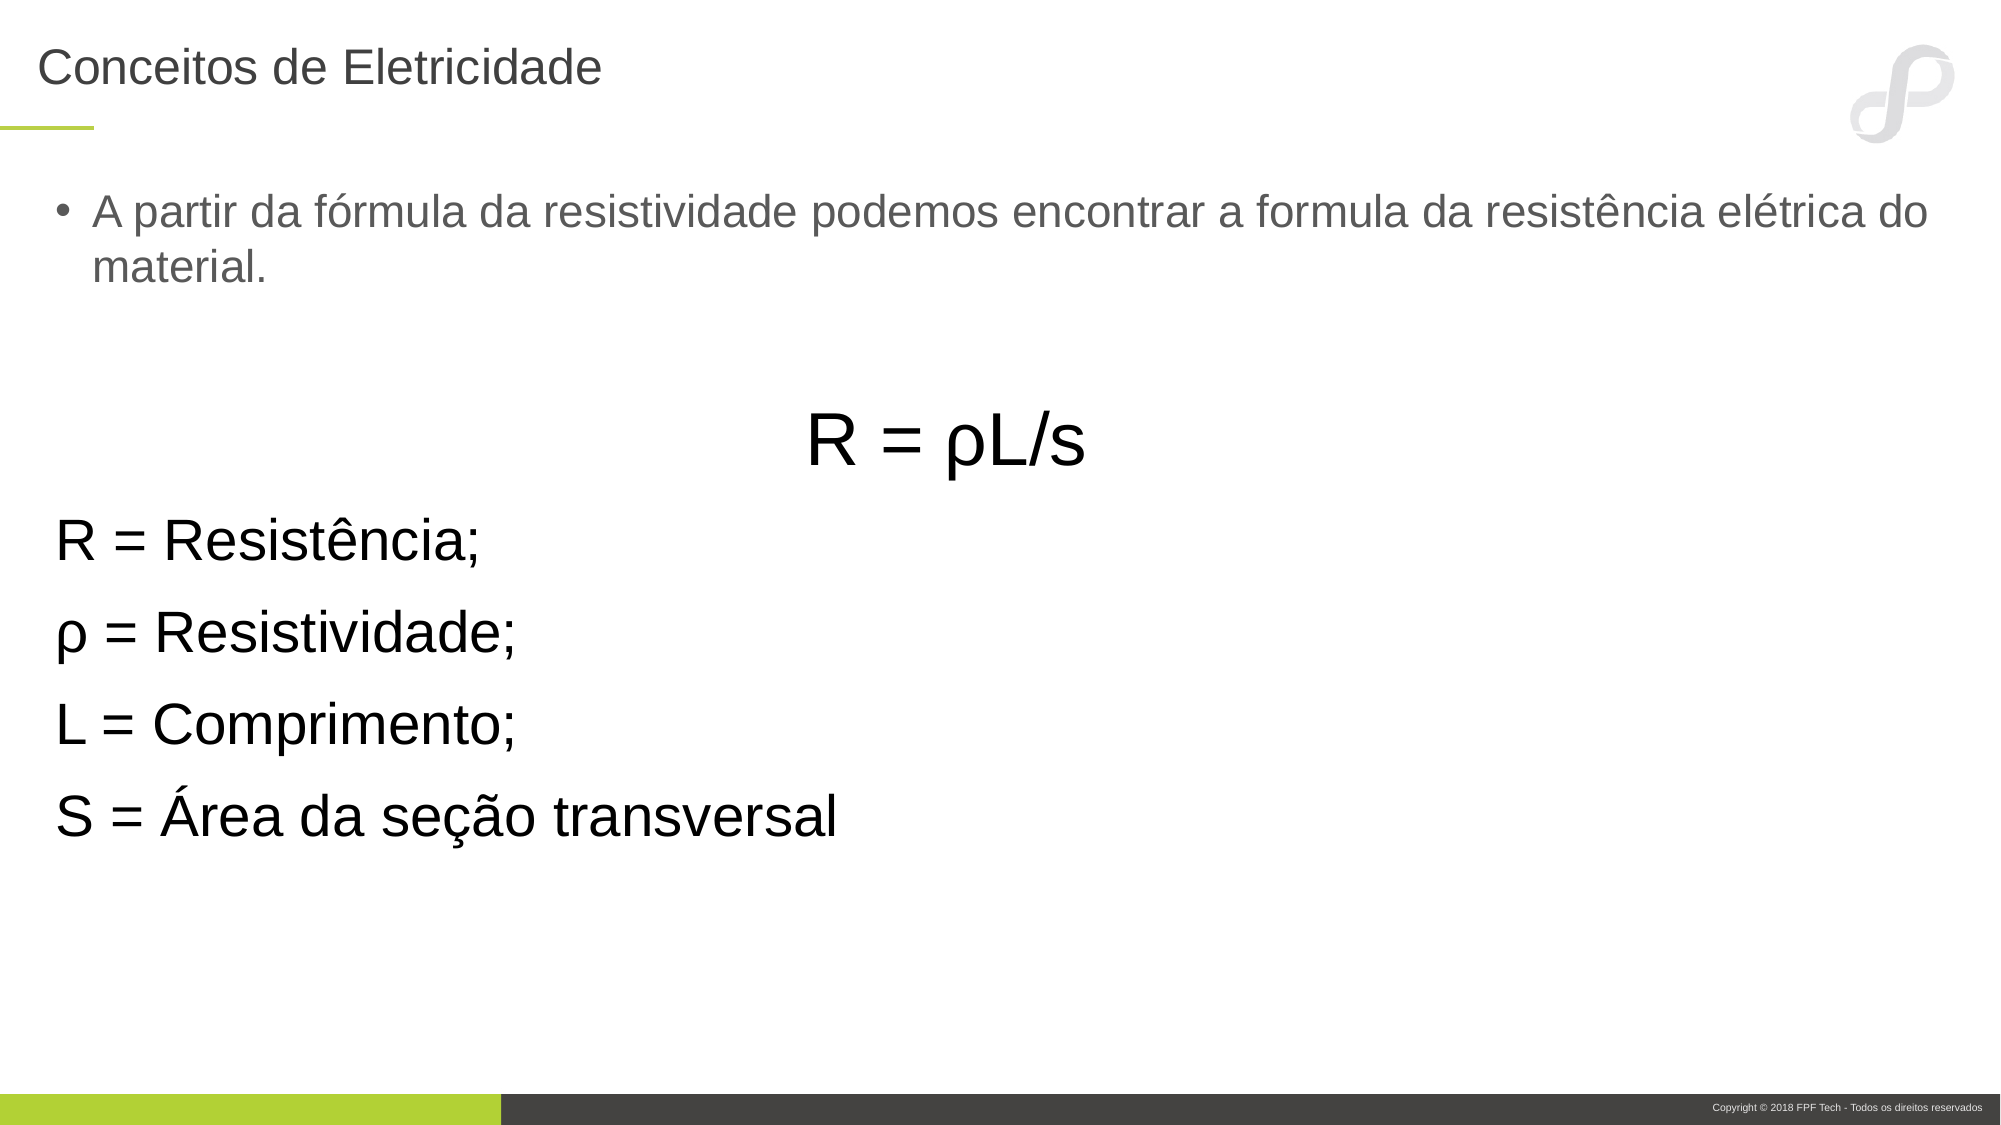

# Conceitos de Eletricidade
A partir da fórmula da resistividade podemos encontrar a formula da resistência elétrica do material.

					R = ρL/s
R = Resistência;
ρ = Resistividade;
L = Comprimento;
S = Área da seção transversal